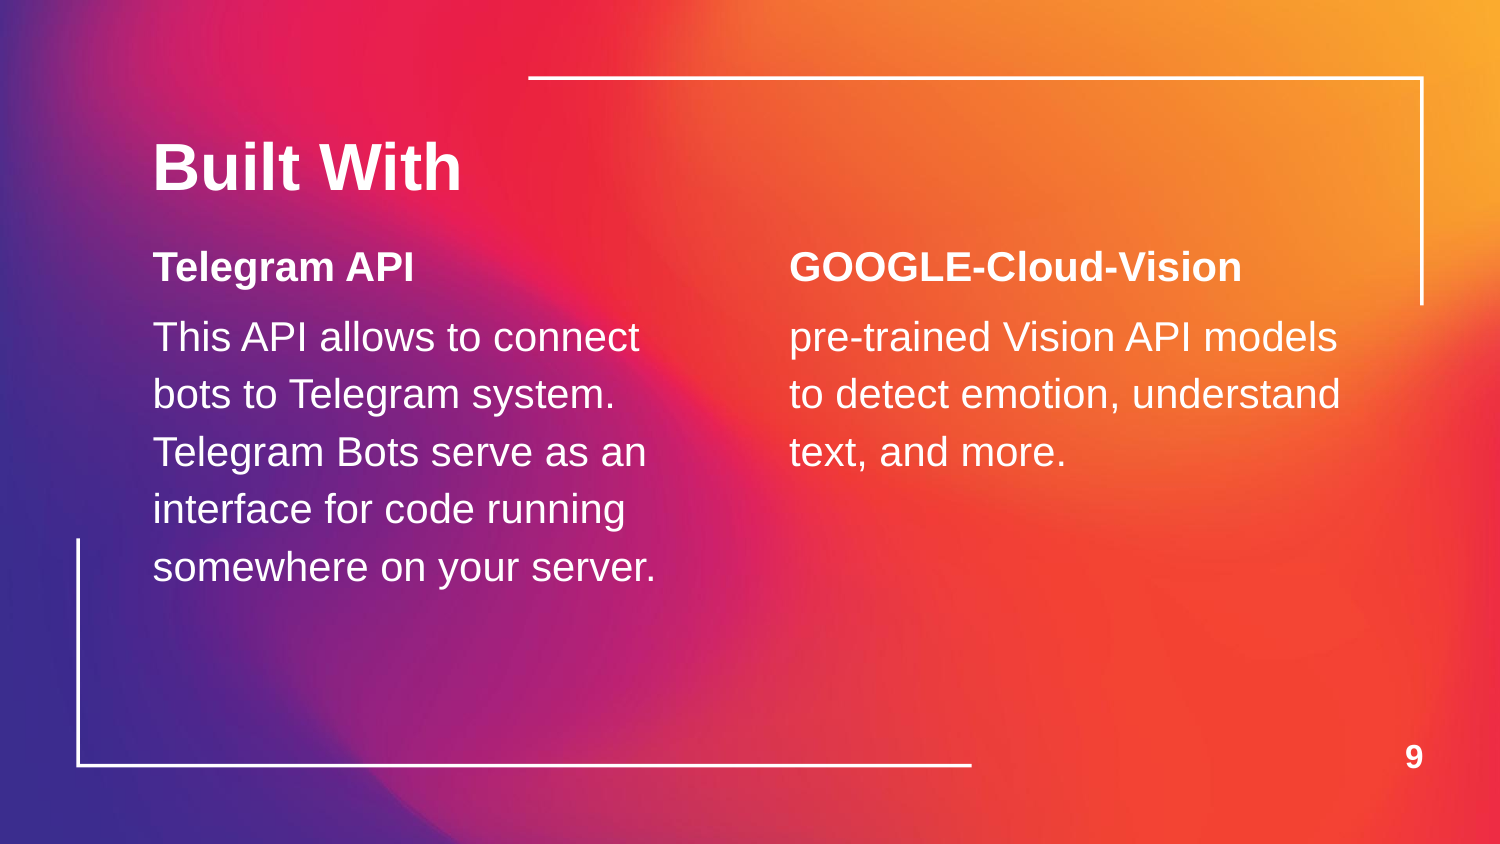

# Built With
Telegram API
This API allows to connect bots to Telegram system. Telegram Bots serve as an interface for code running somewhere on your server.
GOOGLE-Cloud-Vision
pre-trained Vision API models to detect emotion, understand text, and more.
9